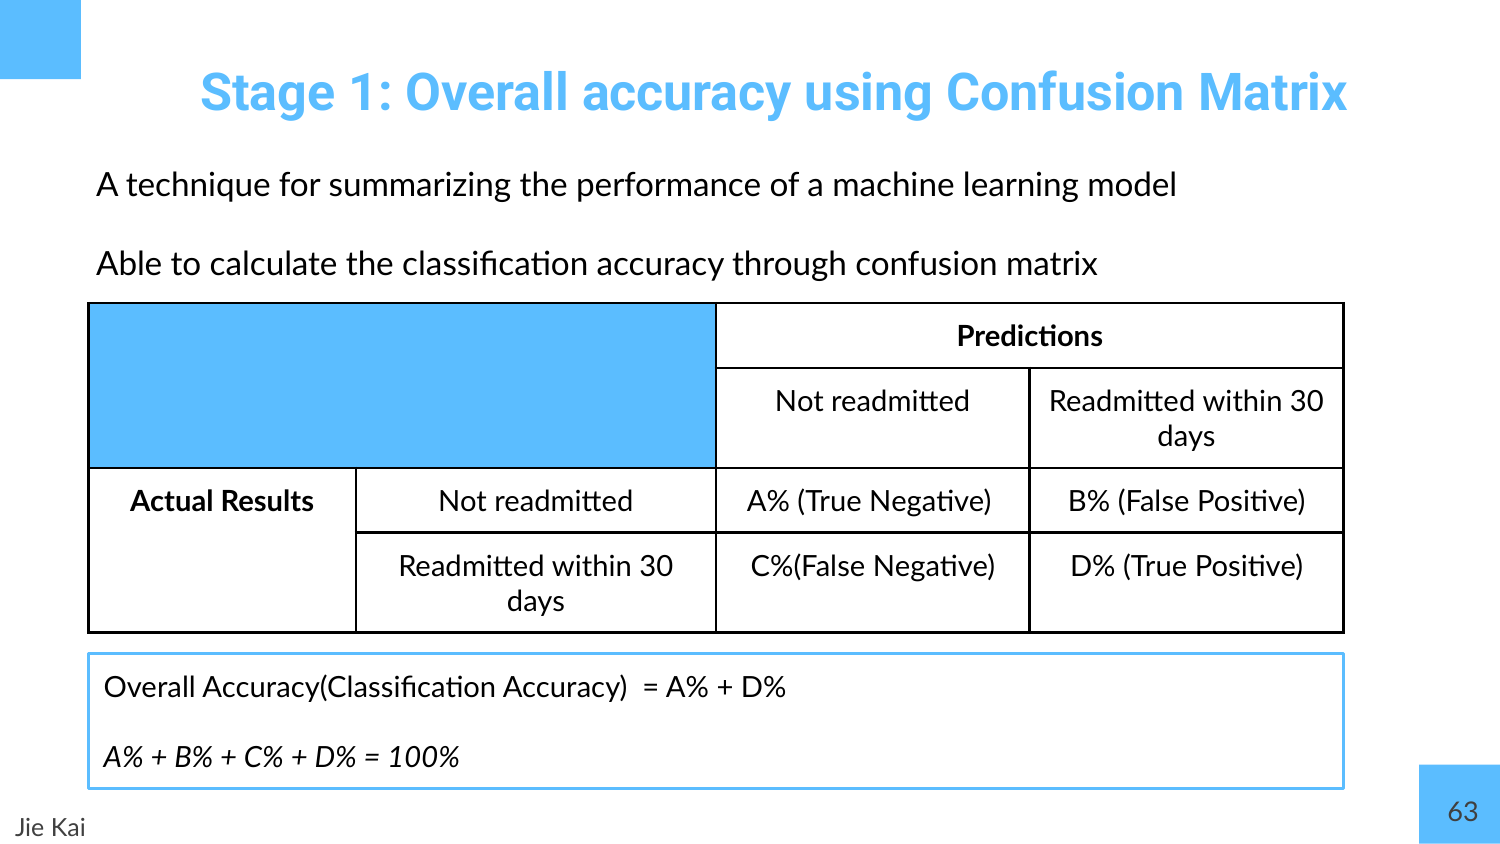

# Stage 1: Overall accuracy using Confusion Matrix
A technique for summarizing the performance of a machine learning model

Able to calculate the classification accuracy through confusion matrix

|  |  | Predictions |  |
| --- | --- | --- | --- |
|  |  | Not readmitted | Readmitted within 30 days |
| Actual Results | Not readmitted | A% (True Negative) | B% (False Positive) |
|  | Readmitted within 30 days | C%(False Negative) | D% (True Positive) |
Overall Accuracy(Classification Accuracy)  = A% + D%

A% + B% + C% + D% = 100%
63
Jie Kai